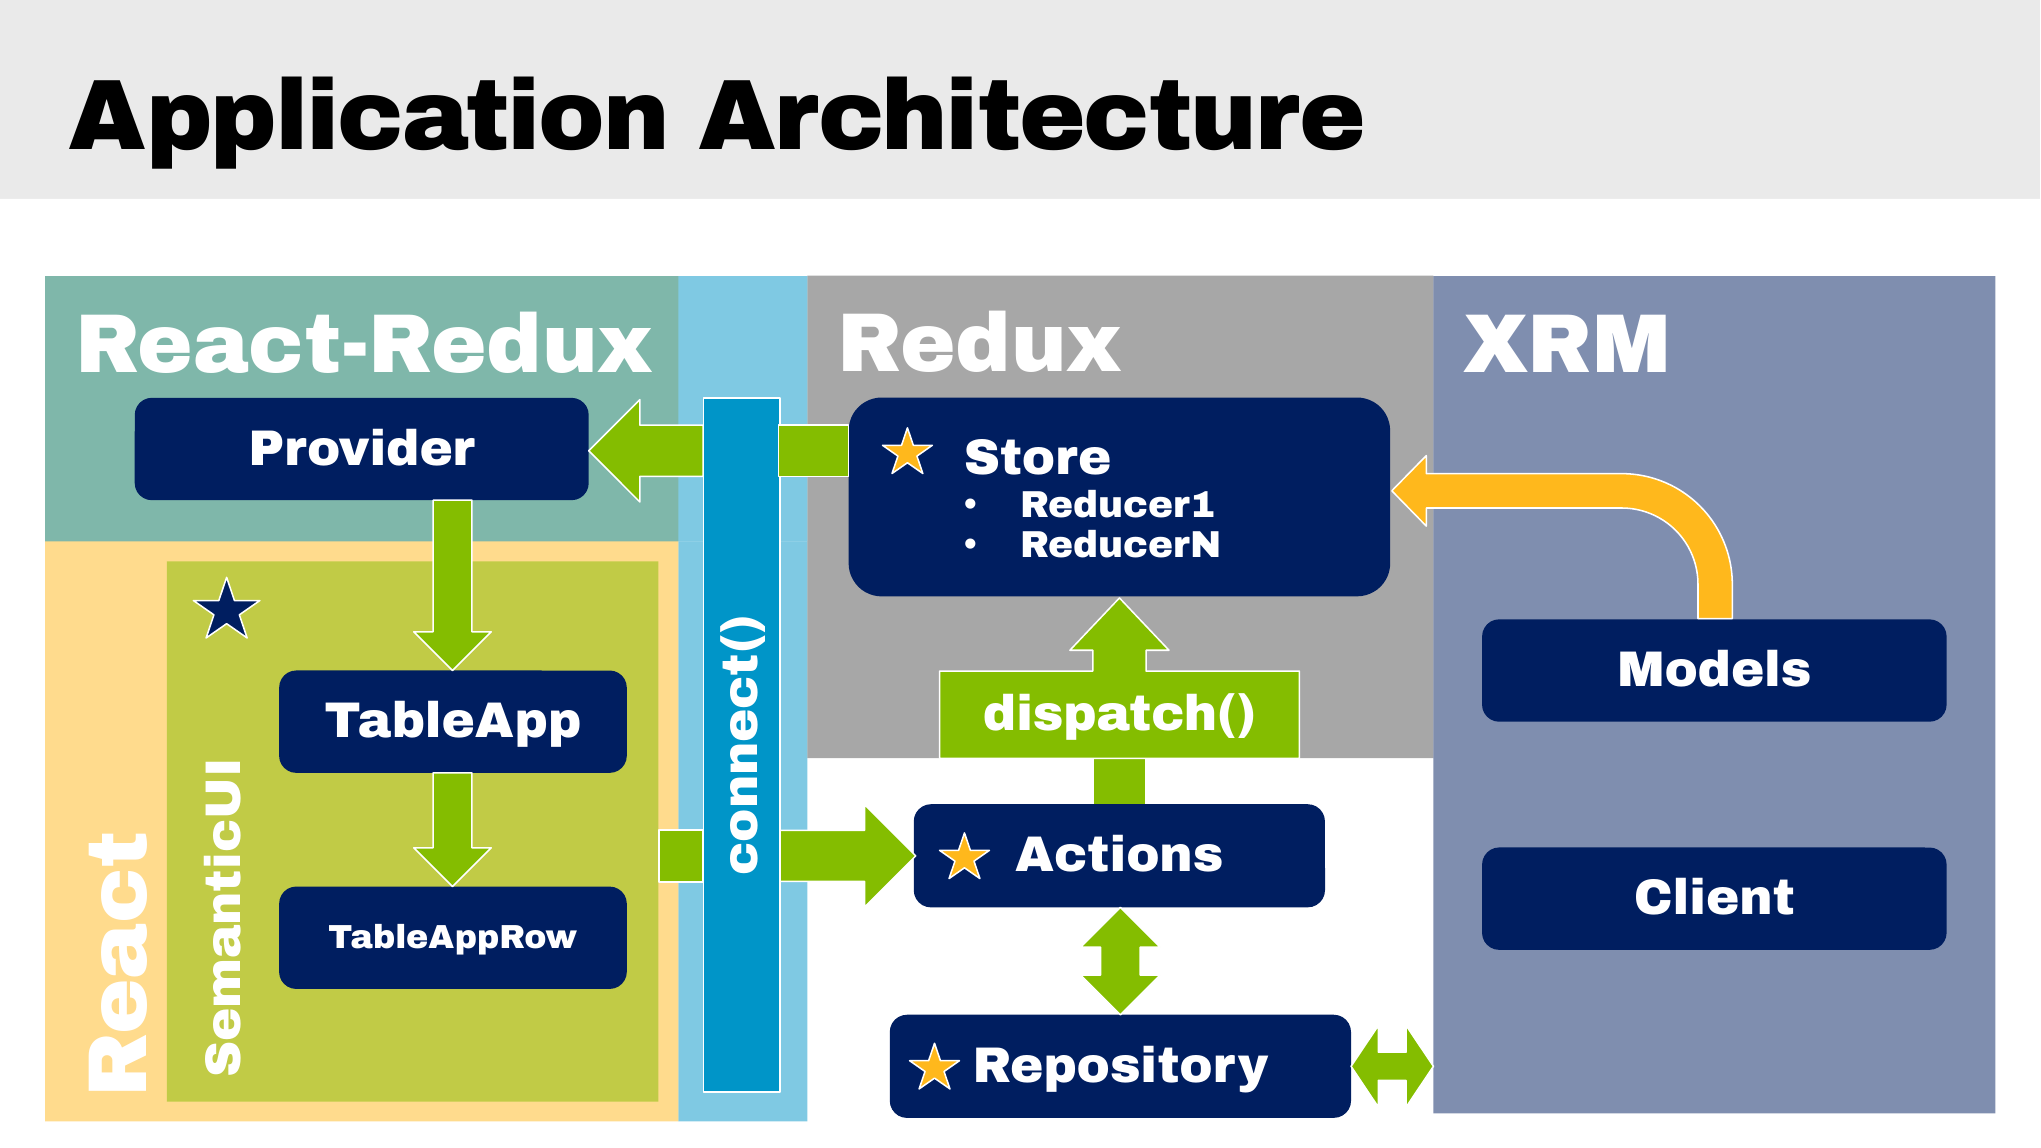

# Application Architecture
Redux
React
React-Redux
XRM
Store
Reducer1
ReducerN
Provider
connect()

SemanticUI

dispatch()
Models
TableApp

Actions

Client
TableAppRow

Repository